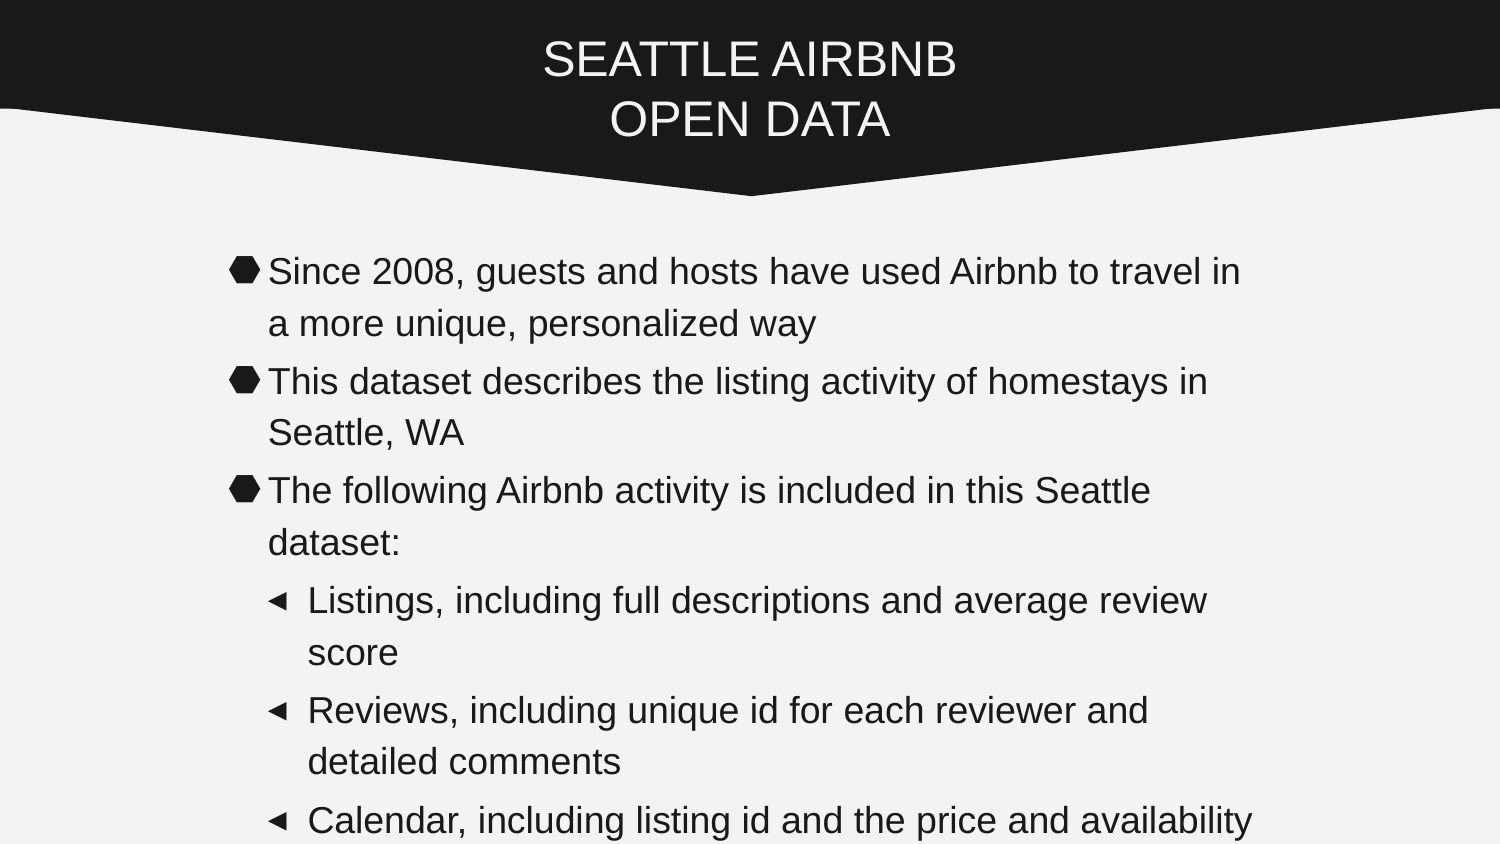

# SEATTLE AIRBNB OPEN DATA
Since 2008, guests and hosts have used Airbnb to travel in a more unique, personalized way
This dataset describes the listing activity of homestays in Seattle, WA
The following Airbnb activity is included in this Seattle dataset:
Listings, including full descriptions and average review score
Reviews, including unique id for each reviewer and detailed comments
Calendar, including listing id and the price and availability for that day